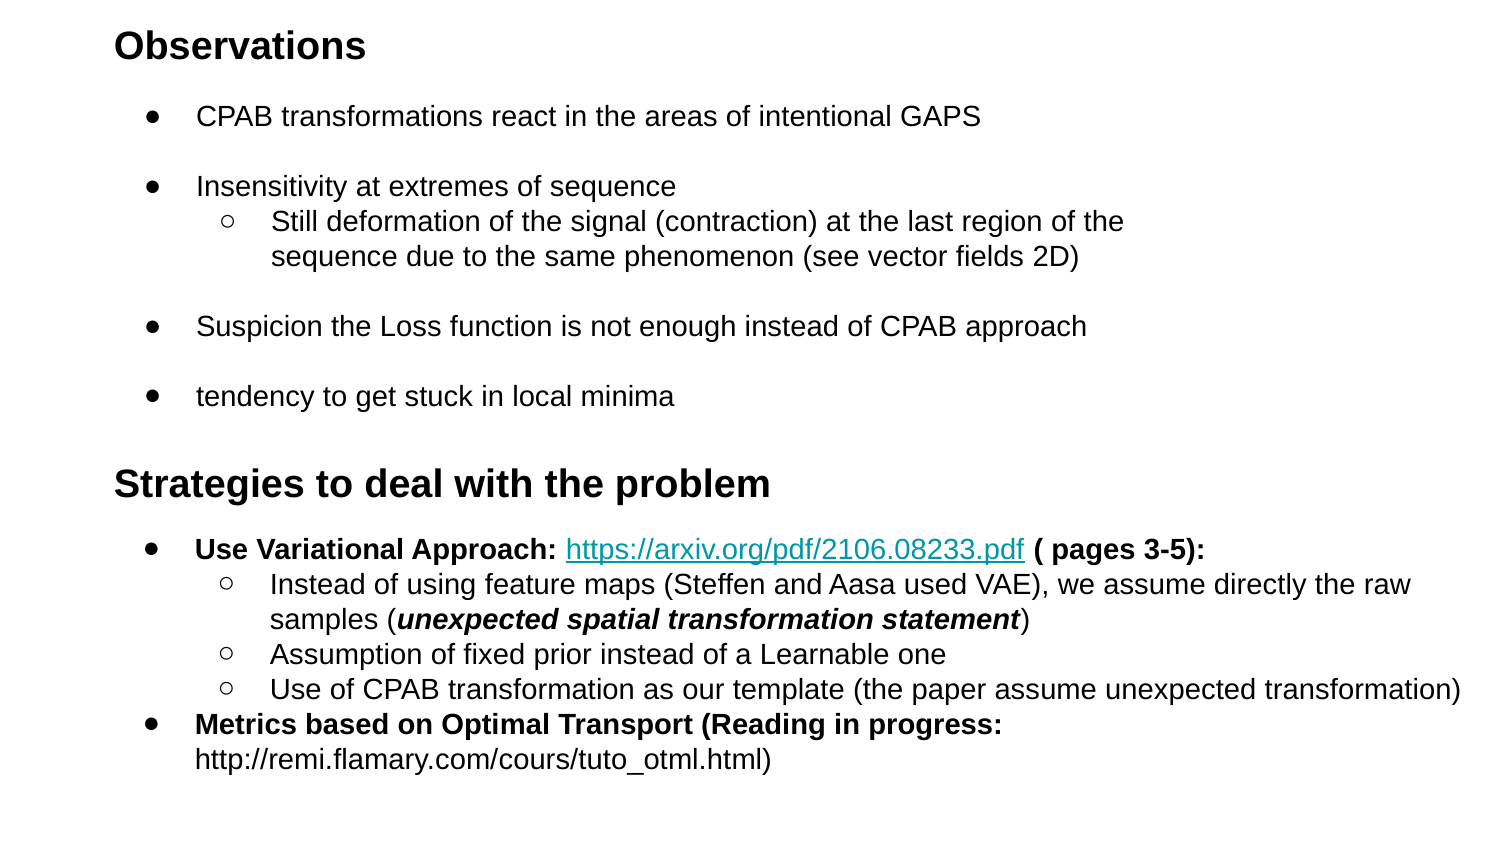

Observations
CPAB transformations react in the areas of intentional GAPS
Insensitivity at extremes of sequence
Still deformation of the signal (contraction) at the last region of the sequence due to the same phenomenon (see vector fields 2D)
Suspicion the Loss function is not enough instead of CPAB approach
tendency to get stuck in local minima
Strategies to deal with the problem
Use Variational Approach: https://arxiv.org/pdf/2106.08233.pdf ( pages 3-5):
Instead of using feature maps (Steffen and Aasa used VAE), we assume directly the raw samples (unexpected spatial transformation statement)
Assumption of fixed prior instead of a Learnable one
Use of CPAB transformation as our template (the paper assume unexpected transformation)
Metrics based on Optimal Transport (Reading in progress: http://remi.flamary.com/cours/tuto_otml.html)